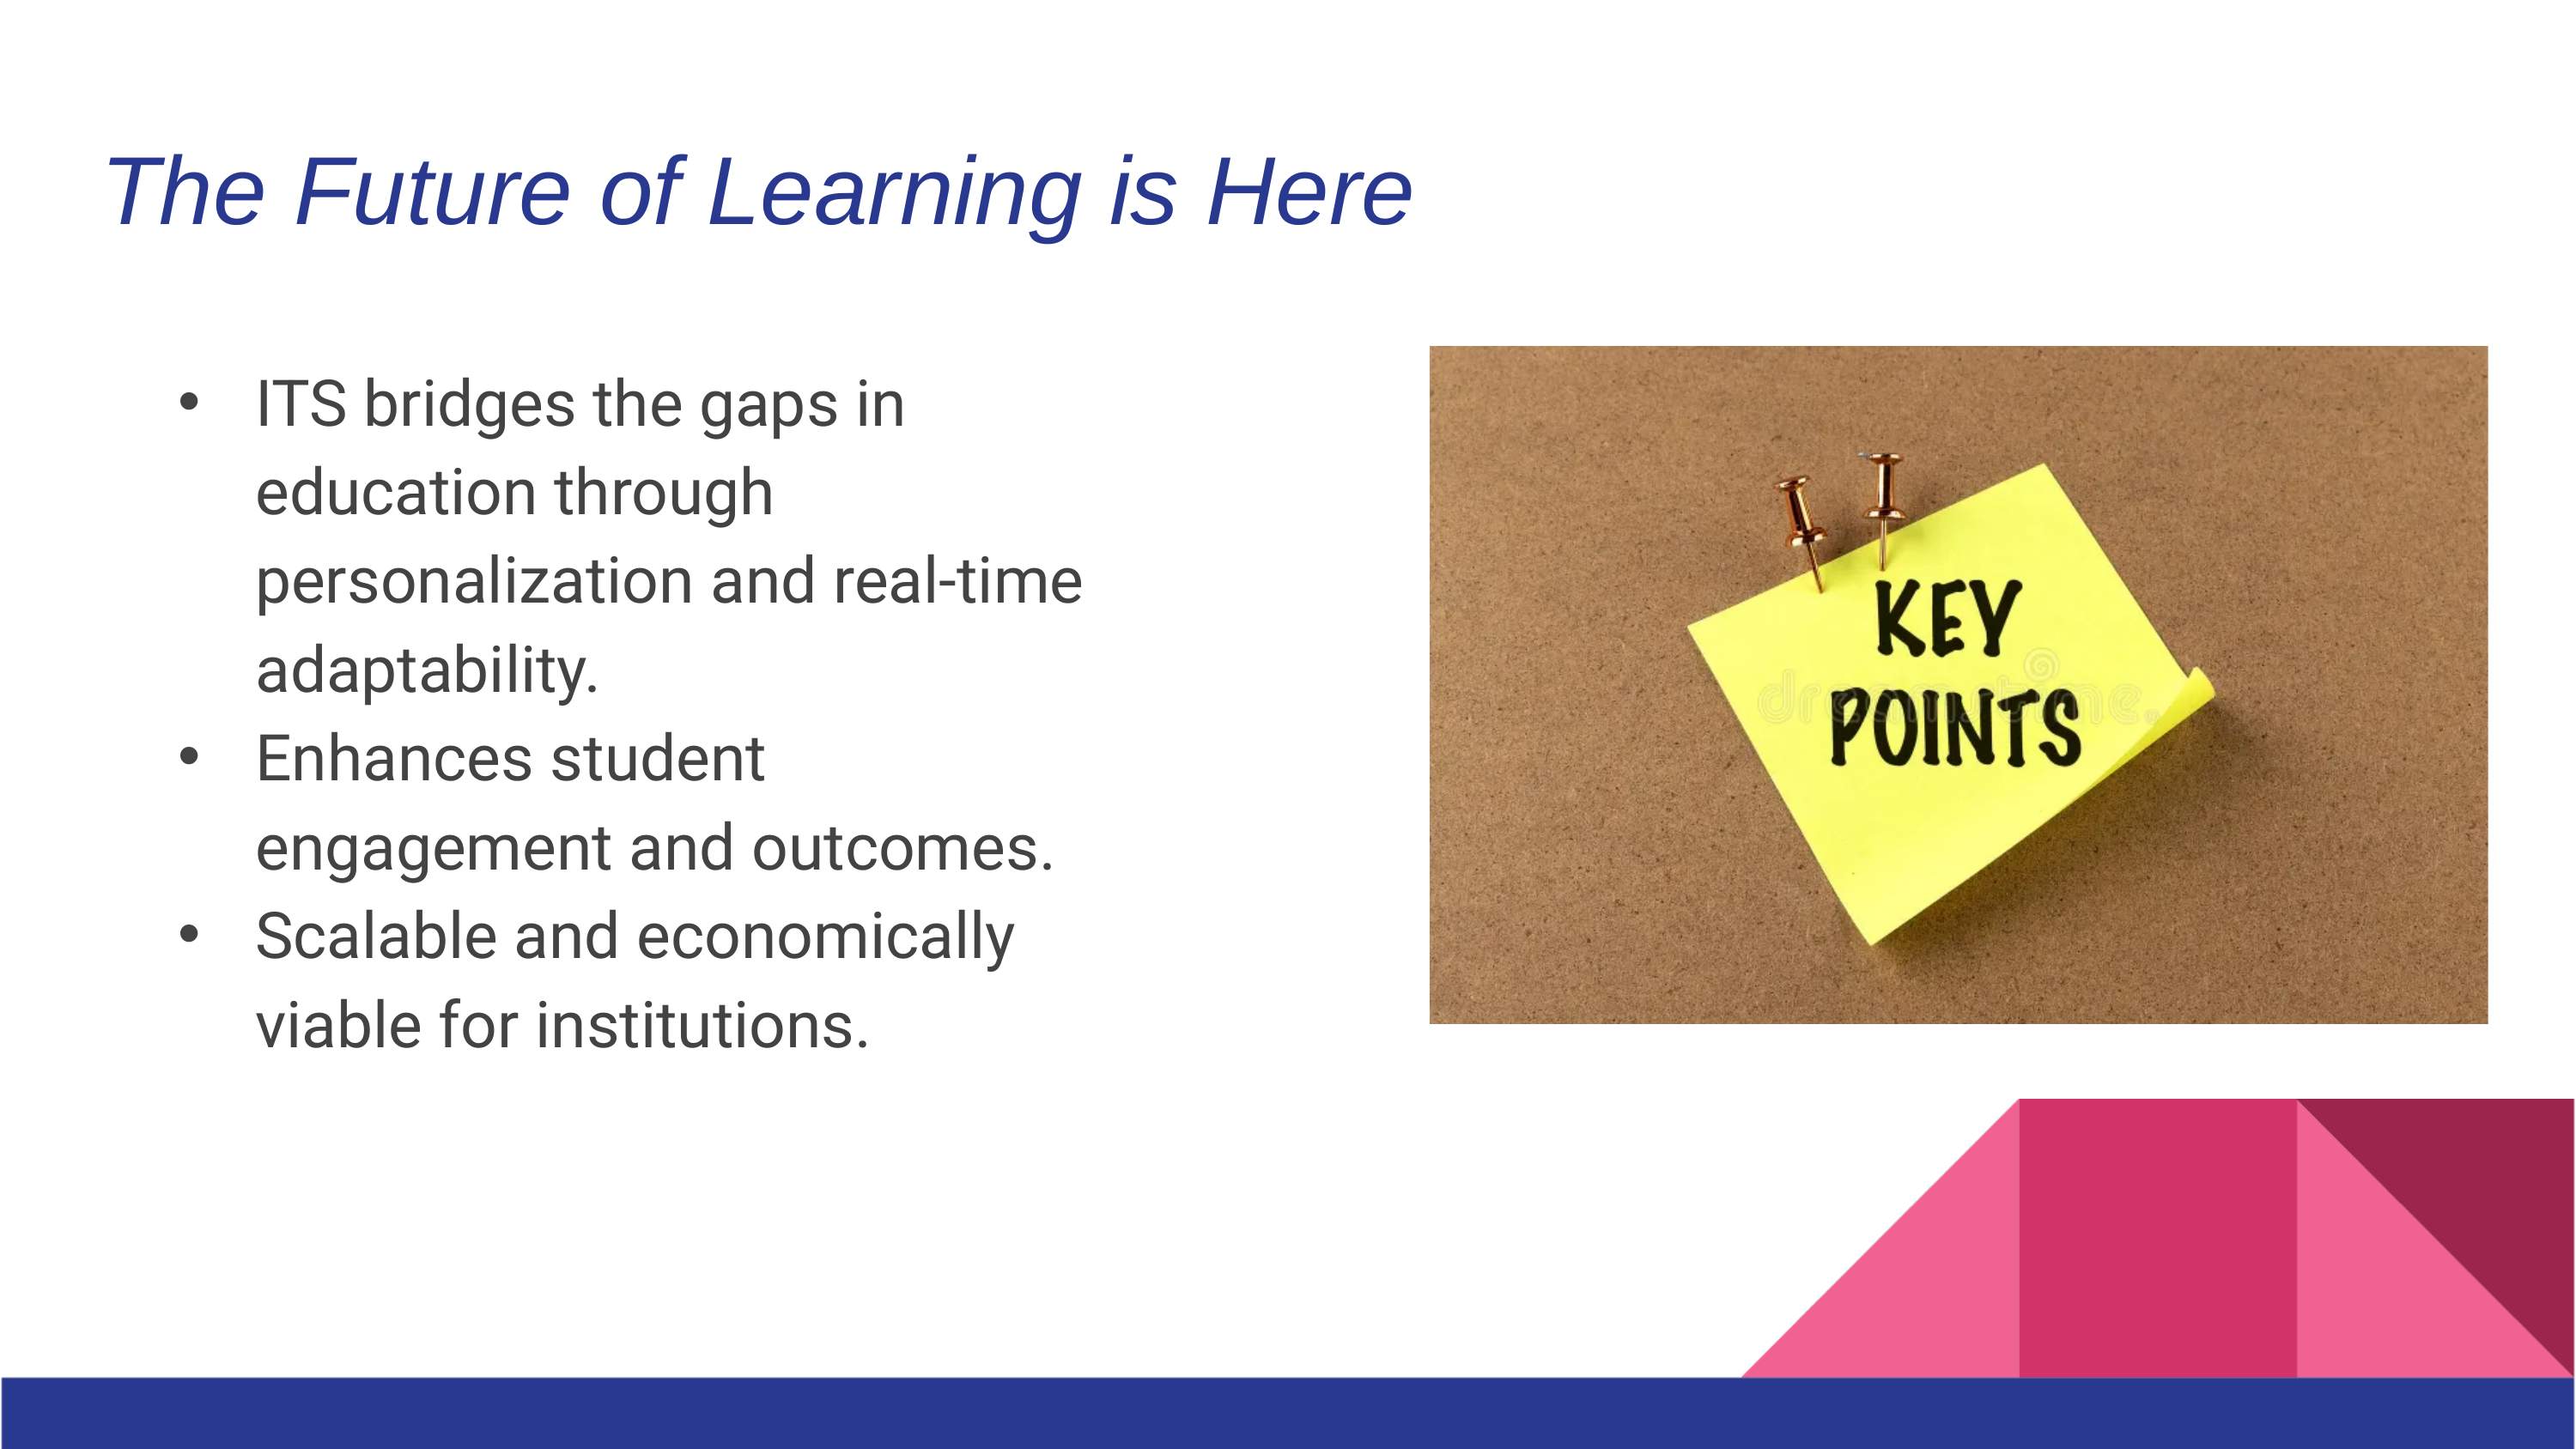

The Future of Learning is Here

ITS bridges the gaps in education through personalization and real-time adaptability.
Enhances student engagement and outcomes.
Scalable and economically viable for institutions.